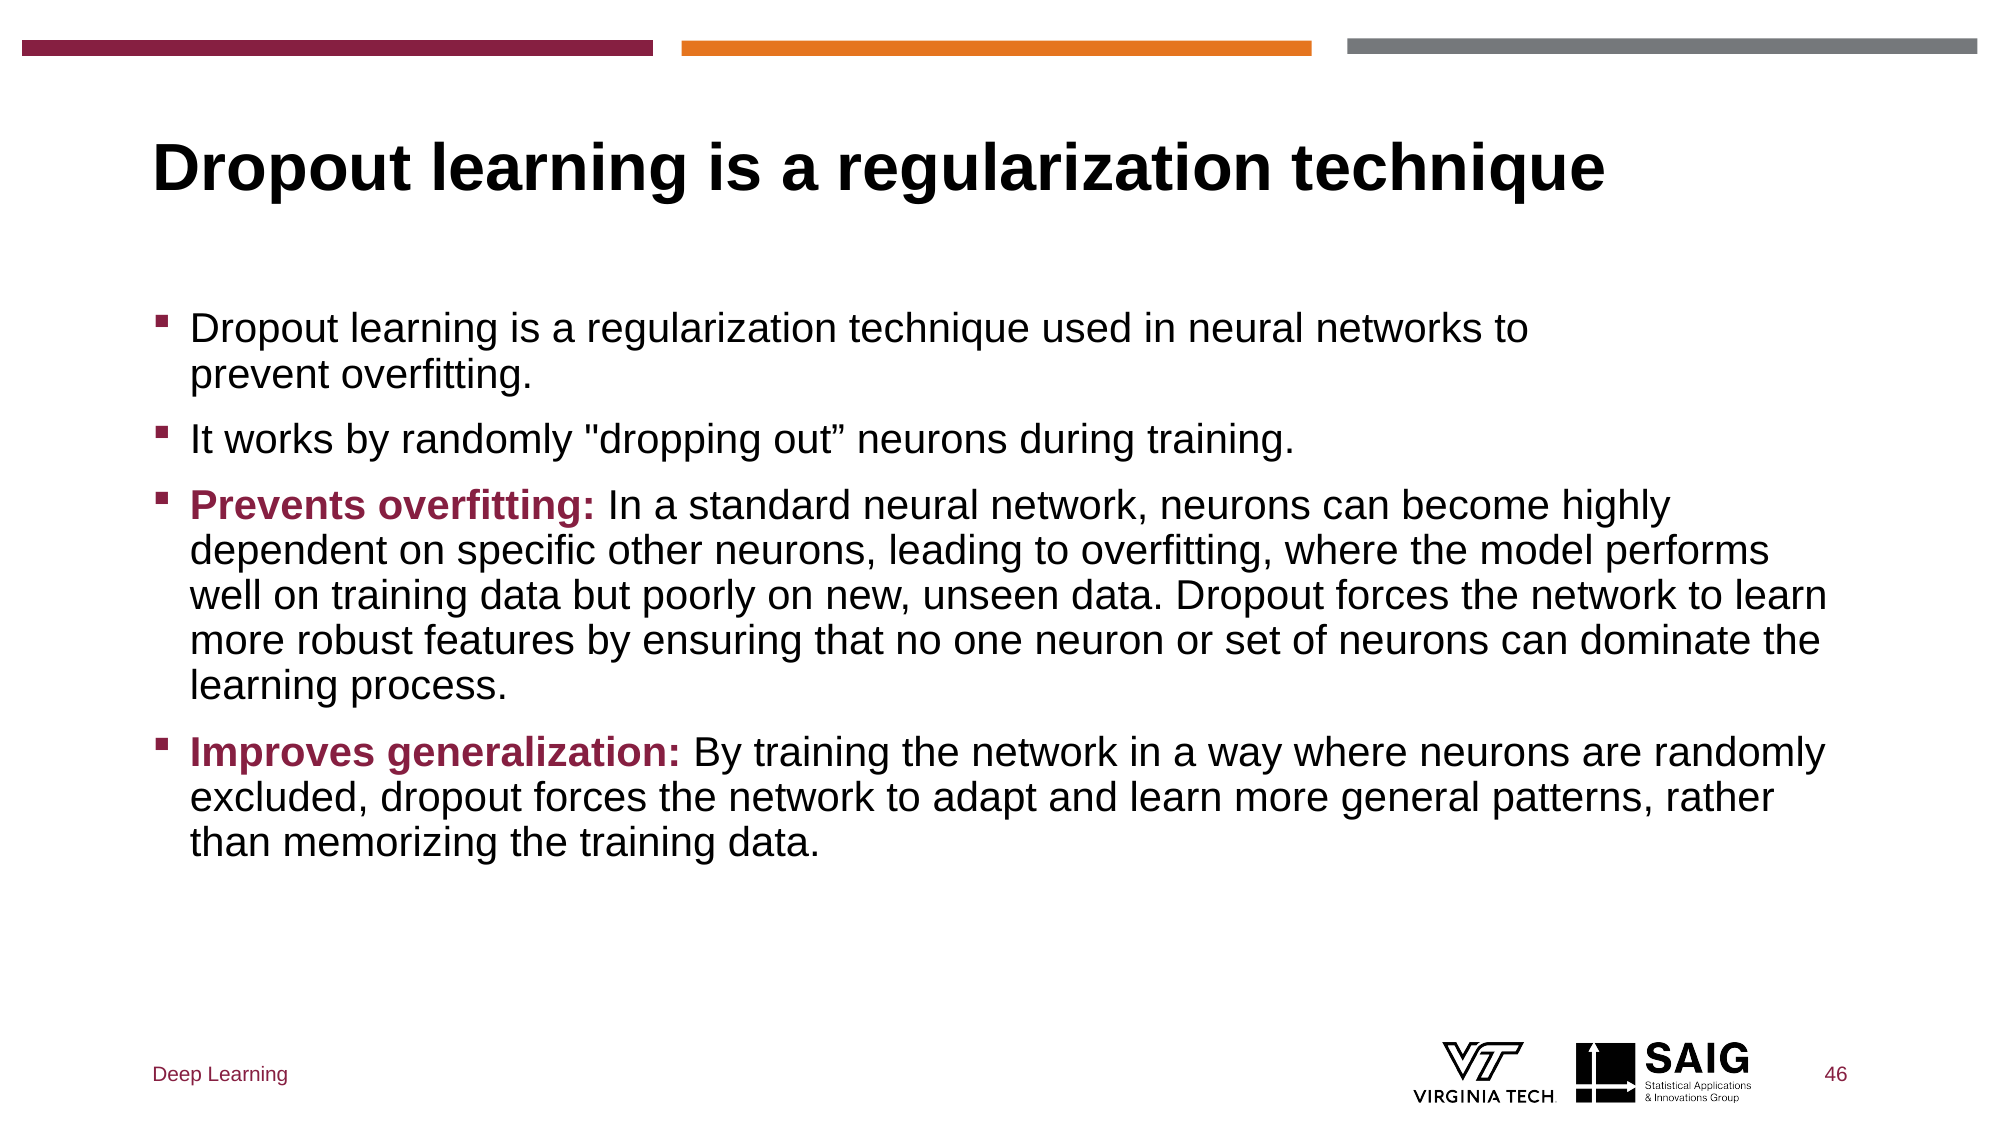

# Dropout learning is a regularization technique
Dropout learning is a regularization technique used in neural networks to prevent overfitting.
It works by randomly "dropping out” neurons during training.
Prevents overfitting: In a standard neural network, neurons can become highly dependent on specific other neurons, leading to overfitting, where the model performs well on training data but poorly on new, unseen data. Dropout forces the network to learn more robust features by ensuring that no one neuron or set of neurons can dominate the learning process.
Improves generalization: By training the network in a way where neurons are randomly excluded, dropout forces the network to adapt and learn more general patterns, rather than memorizing the training data.

Deep Learning
46